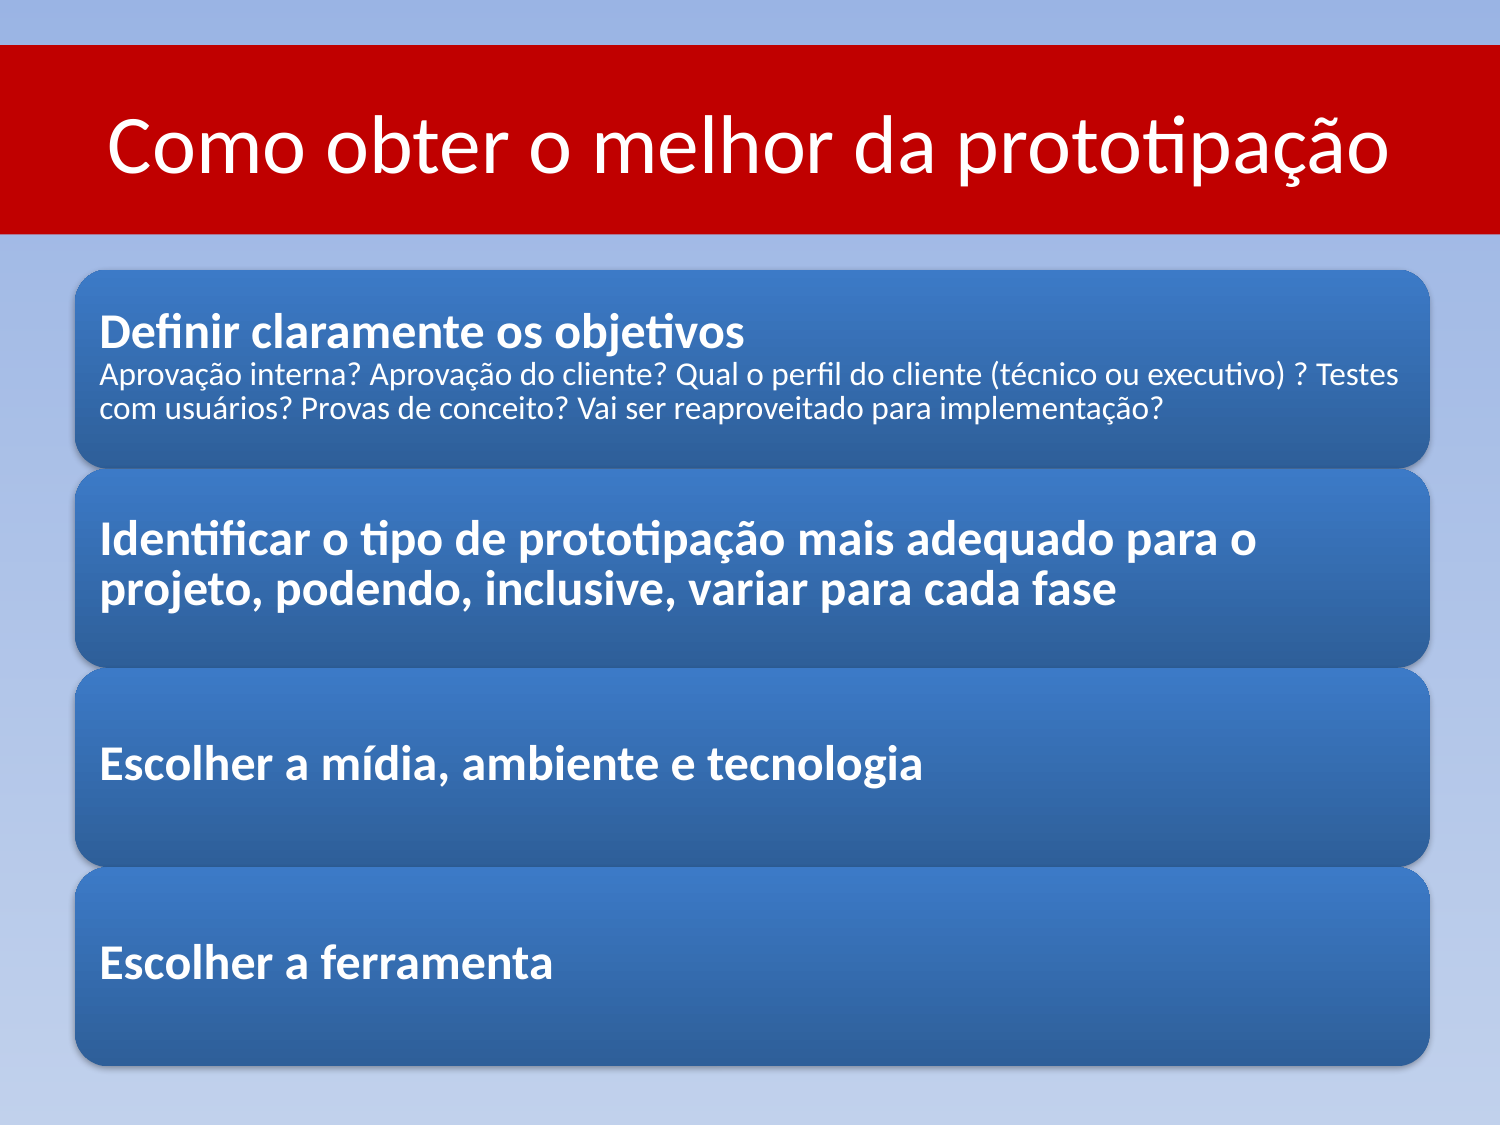

# Como obter o melhor da prototipação
Definir claramente os objetivos
Aprovação interna? Aprovação do cliente? Qual o perfil do cliente (técnico ou executivo) ? Testes com usuários? Provas de conceito? Vai ser reaproveitado para implementação?
Identificar o tipo de prototipação mais adequado para o projeto, podendo, inclusive, variar para cada fase
Escolher a mídia, ambiente e tecnologia
Escolher a ferramenta